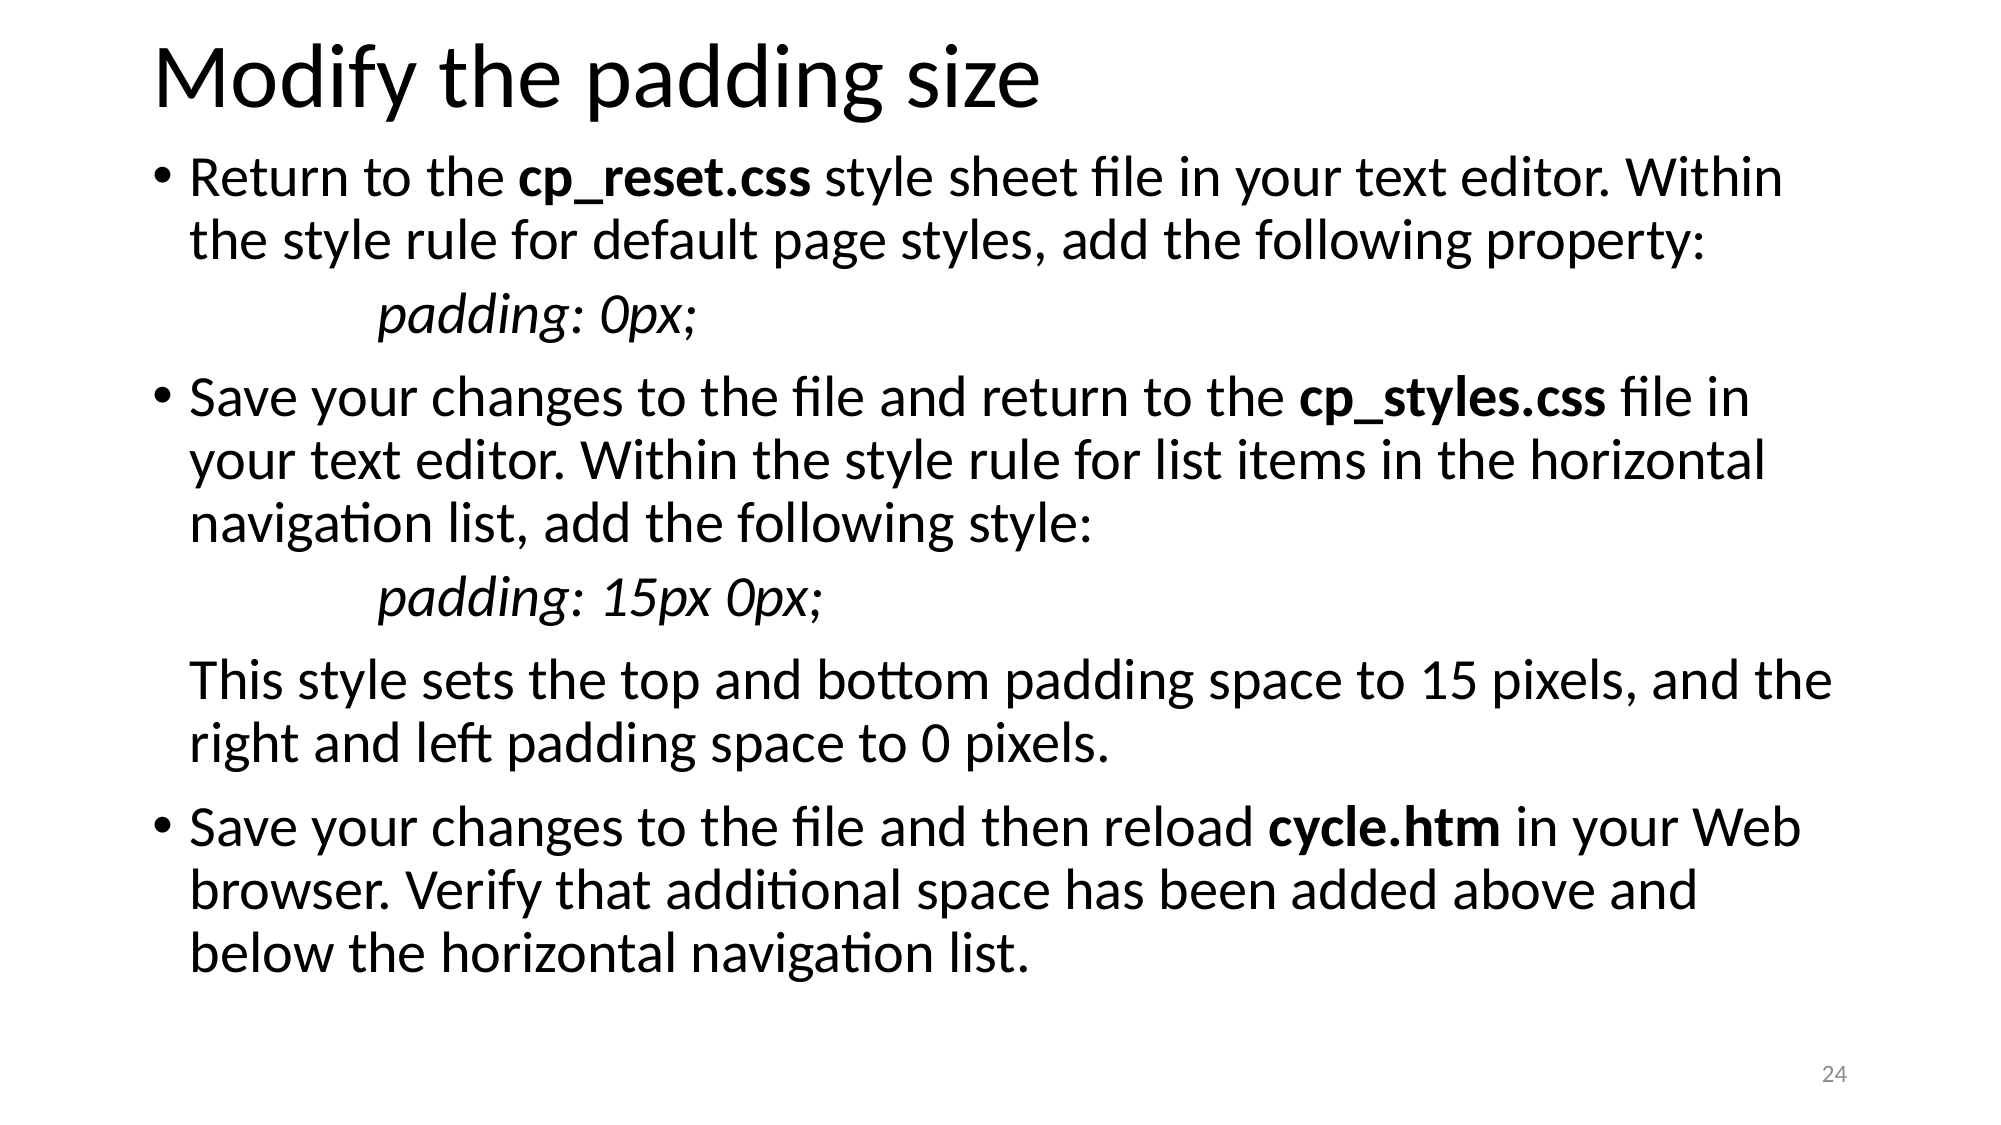

# Modify the padding size
Return to the cp_reset.css style sheet file in your text editor. Within the style rule for default page styles, add the following property:
	padding: 0px;
Save your changes to the file and return to the cp_styles.css file in your text editor. Within the style rule for list items in the horizontal navigation list, add the following style:
	padding: 15px 0px;
This style sets the top and bottom padding space to 15 pixels, and the right and left padding space to 0 pixels.
Save your changes to the file and then reload cycle.htm in your Web browser. Verify that additional space has been added above and below the horizontal navigation list.

24